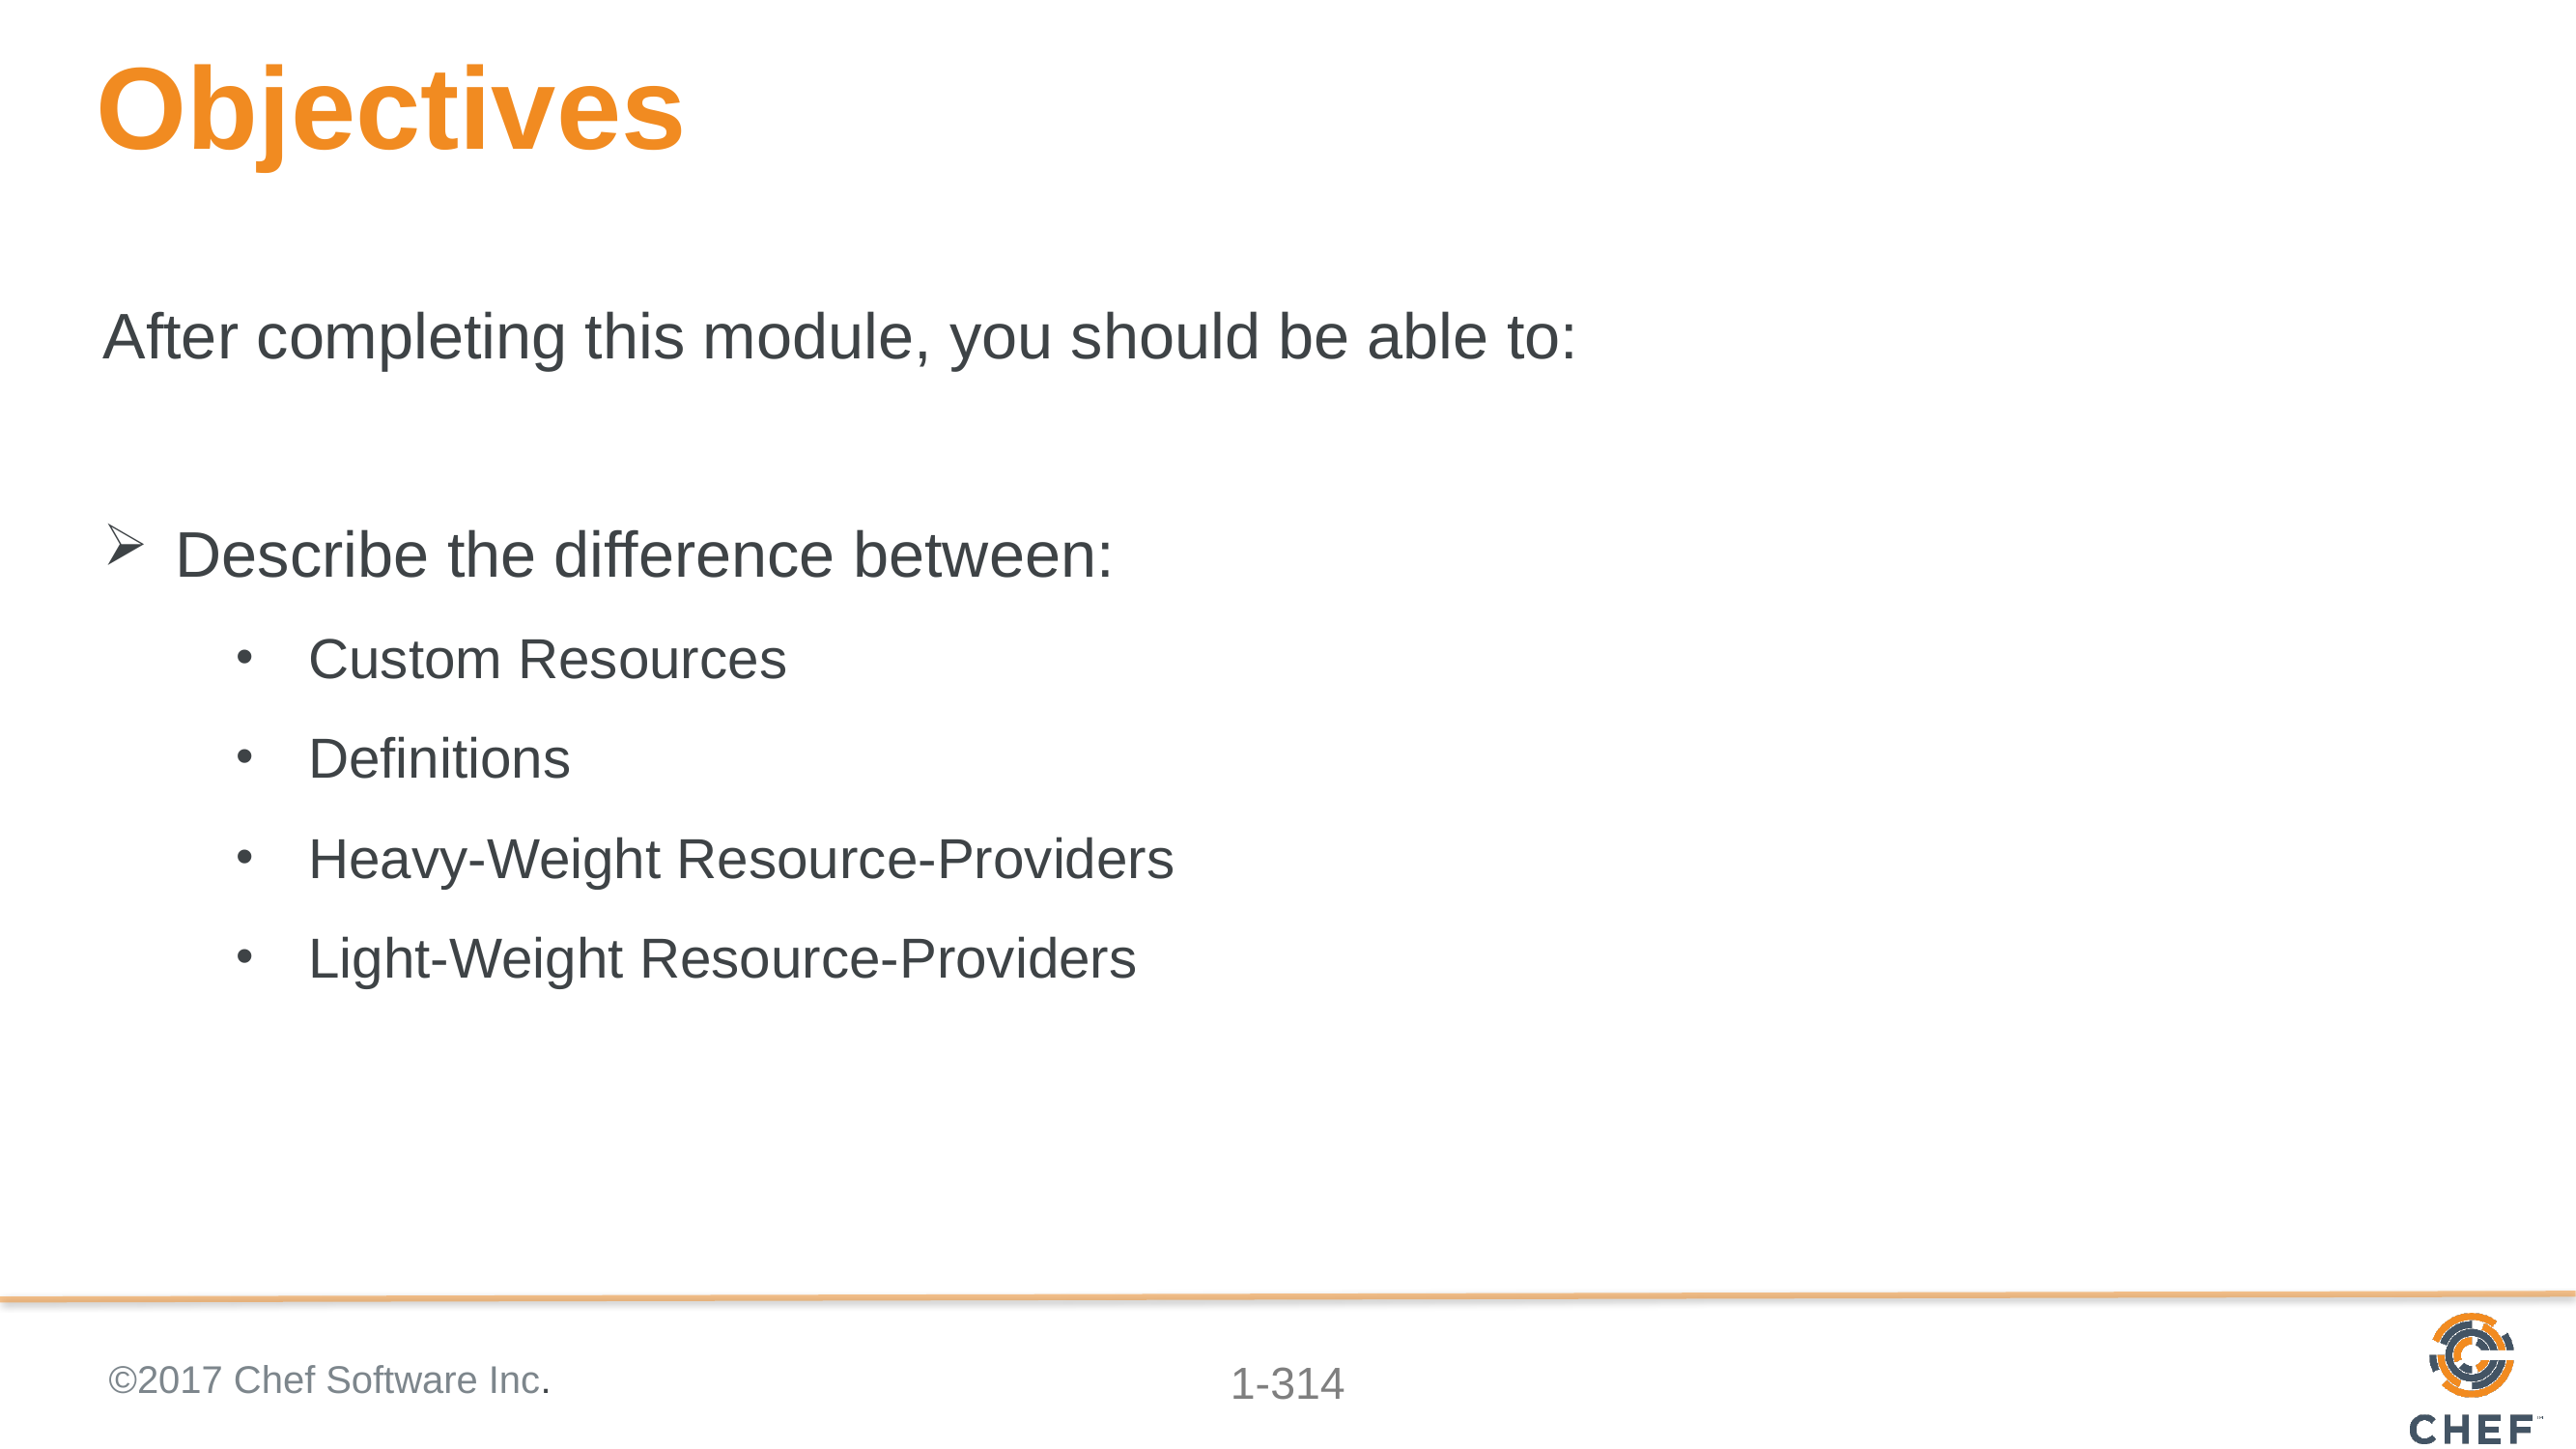

# Objectives
After completing this module, you should be able to:

Describe the difference between:
Custom Resources
Definitions
Heavy-Weight Resource-Providers
Light-Weight Resource-Providers